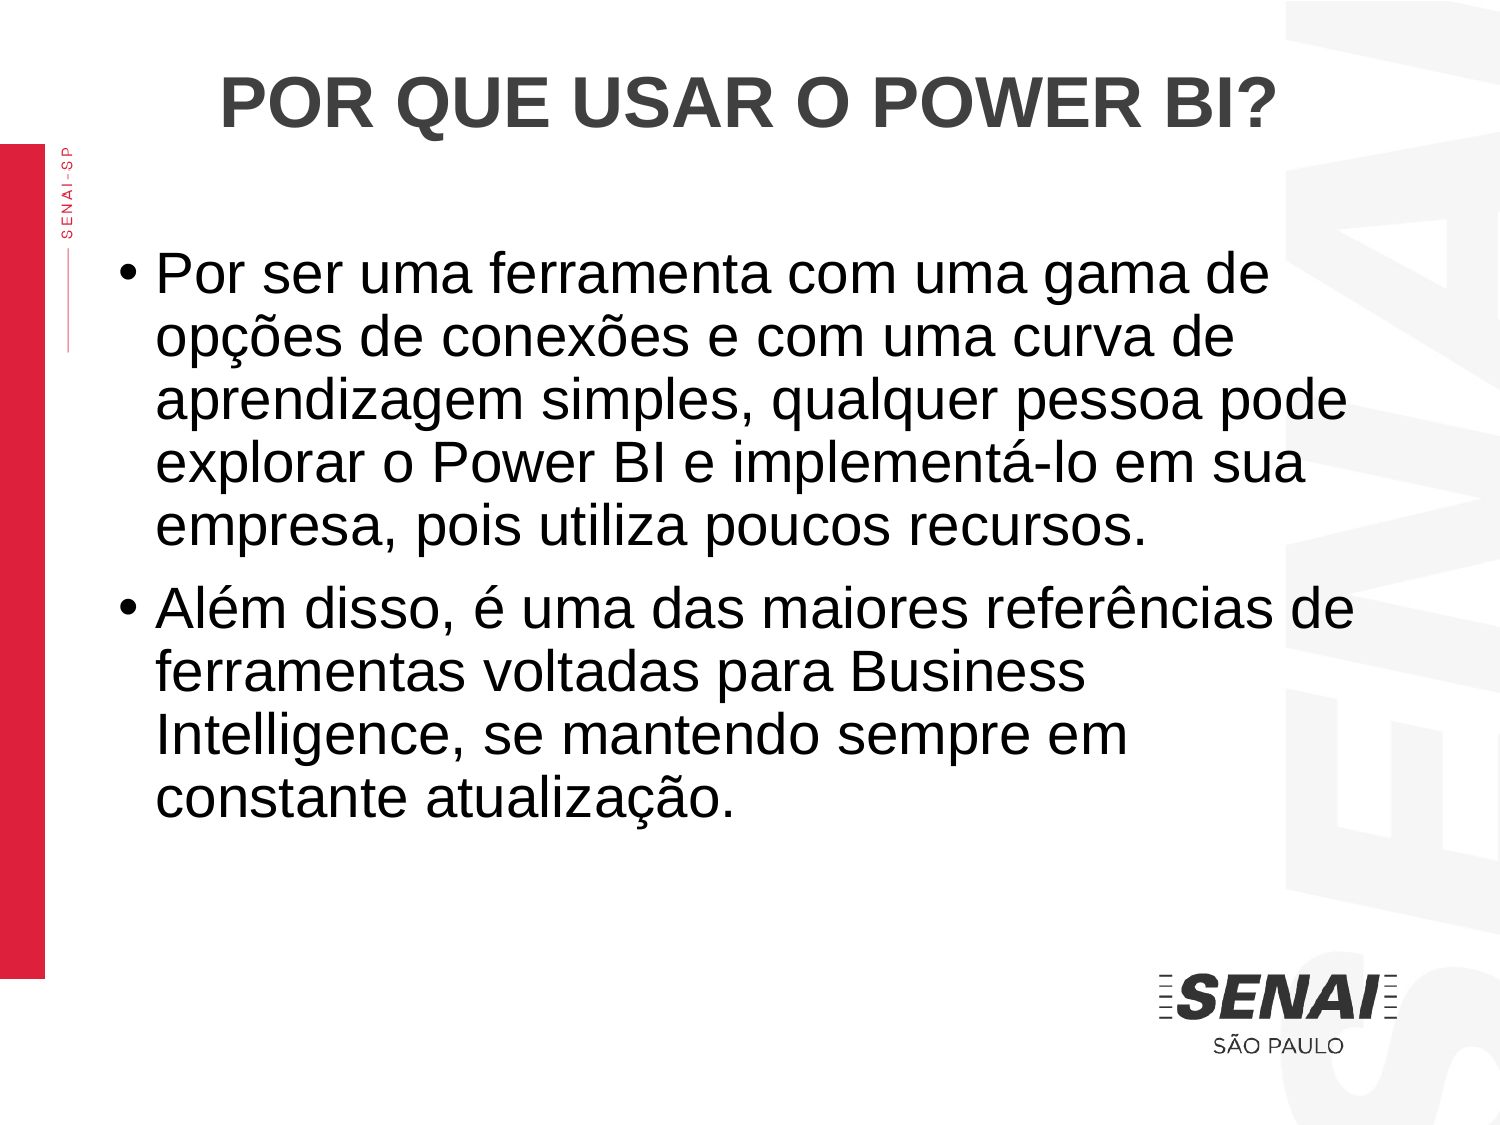

POR QUE USAR O POWER BI?
Por ser uma ferramenta com uma gama de opções de conexões e com uma curva de aprendizagem simples, qualquer pessoa pode explorar o Power BI e implementá-lo em sua empresa, pois utiliza poucos recursos.
Além disso, é uma das maiores referências de ferramentas voltadas para Business Intelligence, se mantendo sempre em constante atualização.